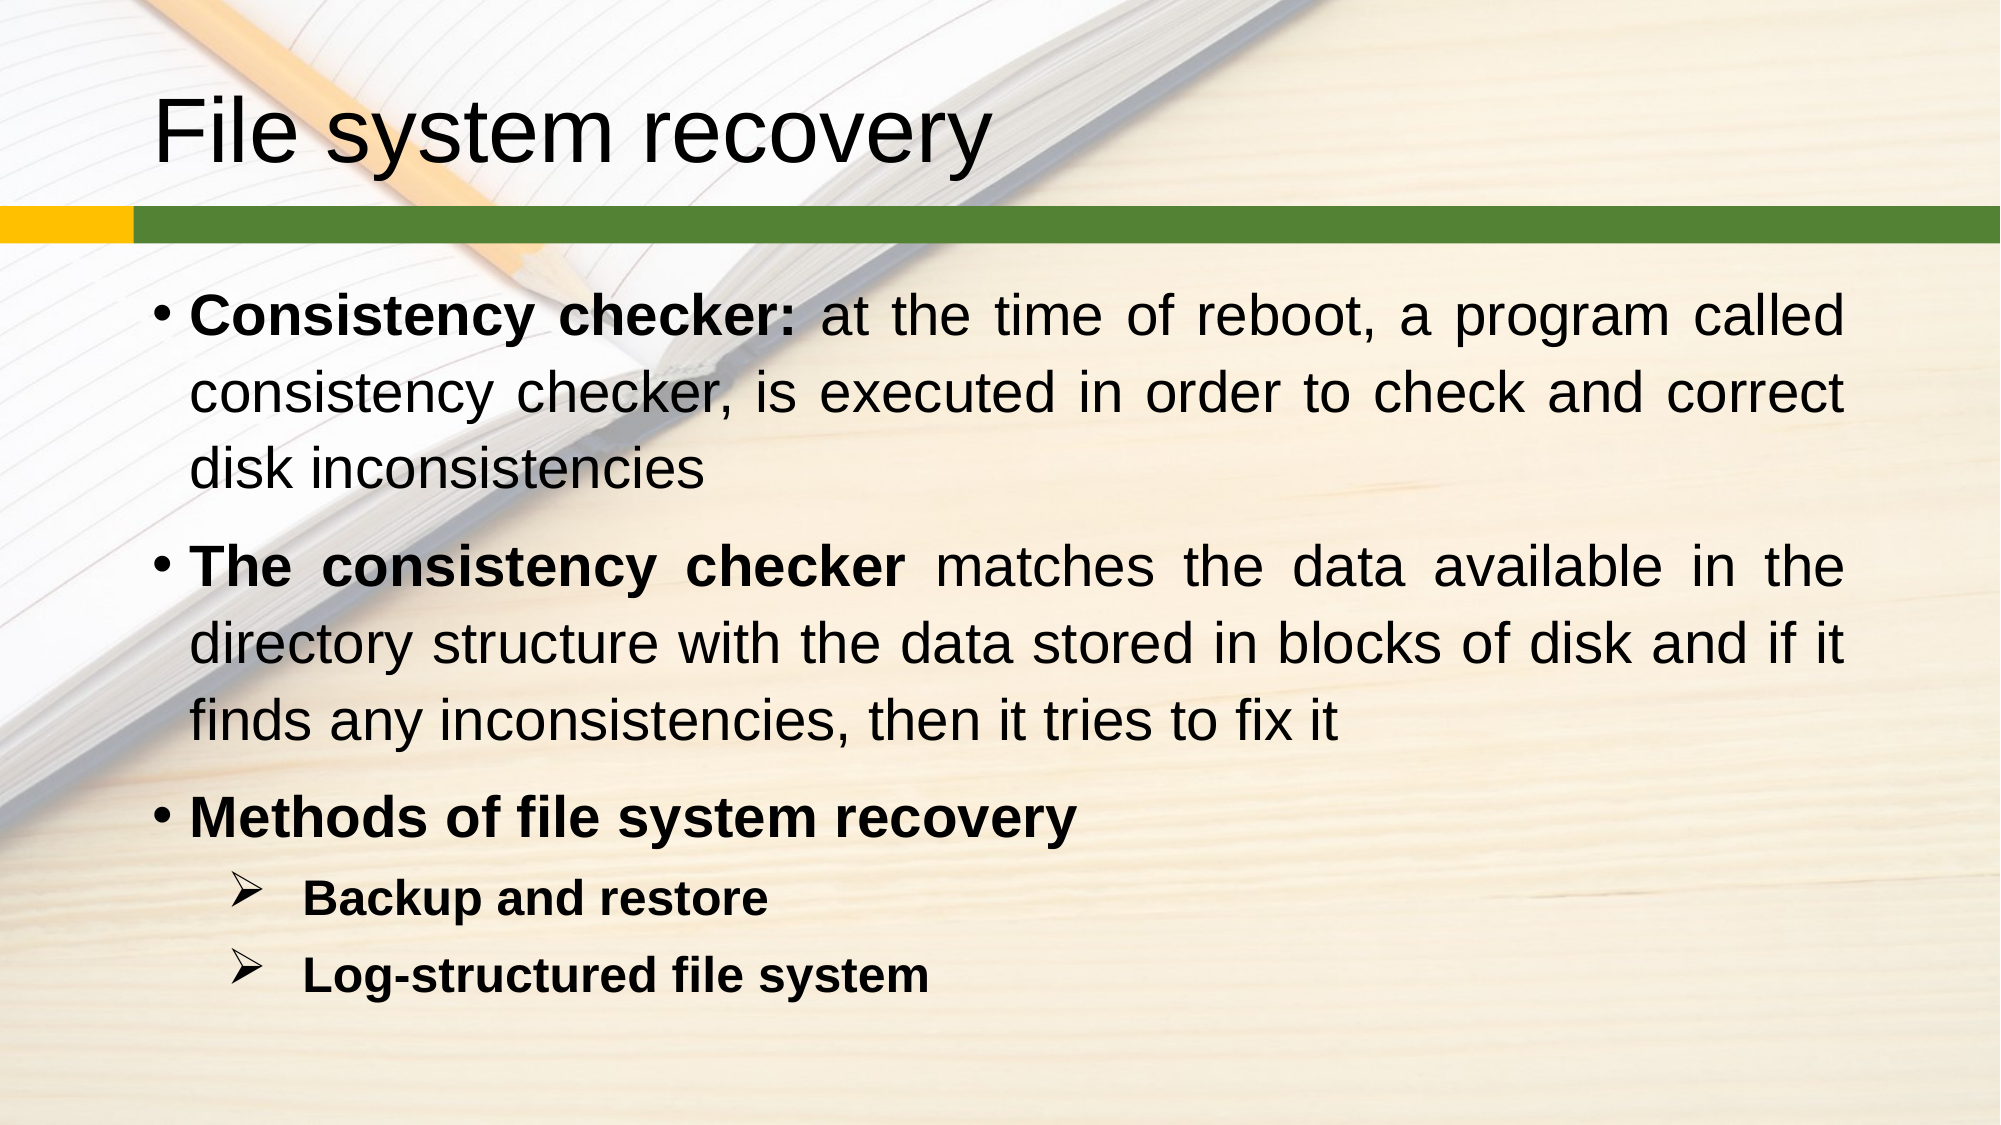

# File system recovery
Consistency checker: at the time of reboot, a program called consistency checker, is executed in order to check and correct disk inconsistencies
The consistency checker matches the data available in the directory structure with the data stored in blocks of disk and if it finds any inconsistencies, then it tries to fix it
Methods of file system recovery
Backup and restore
Log-structured file system